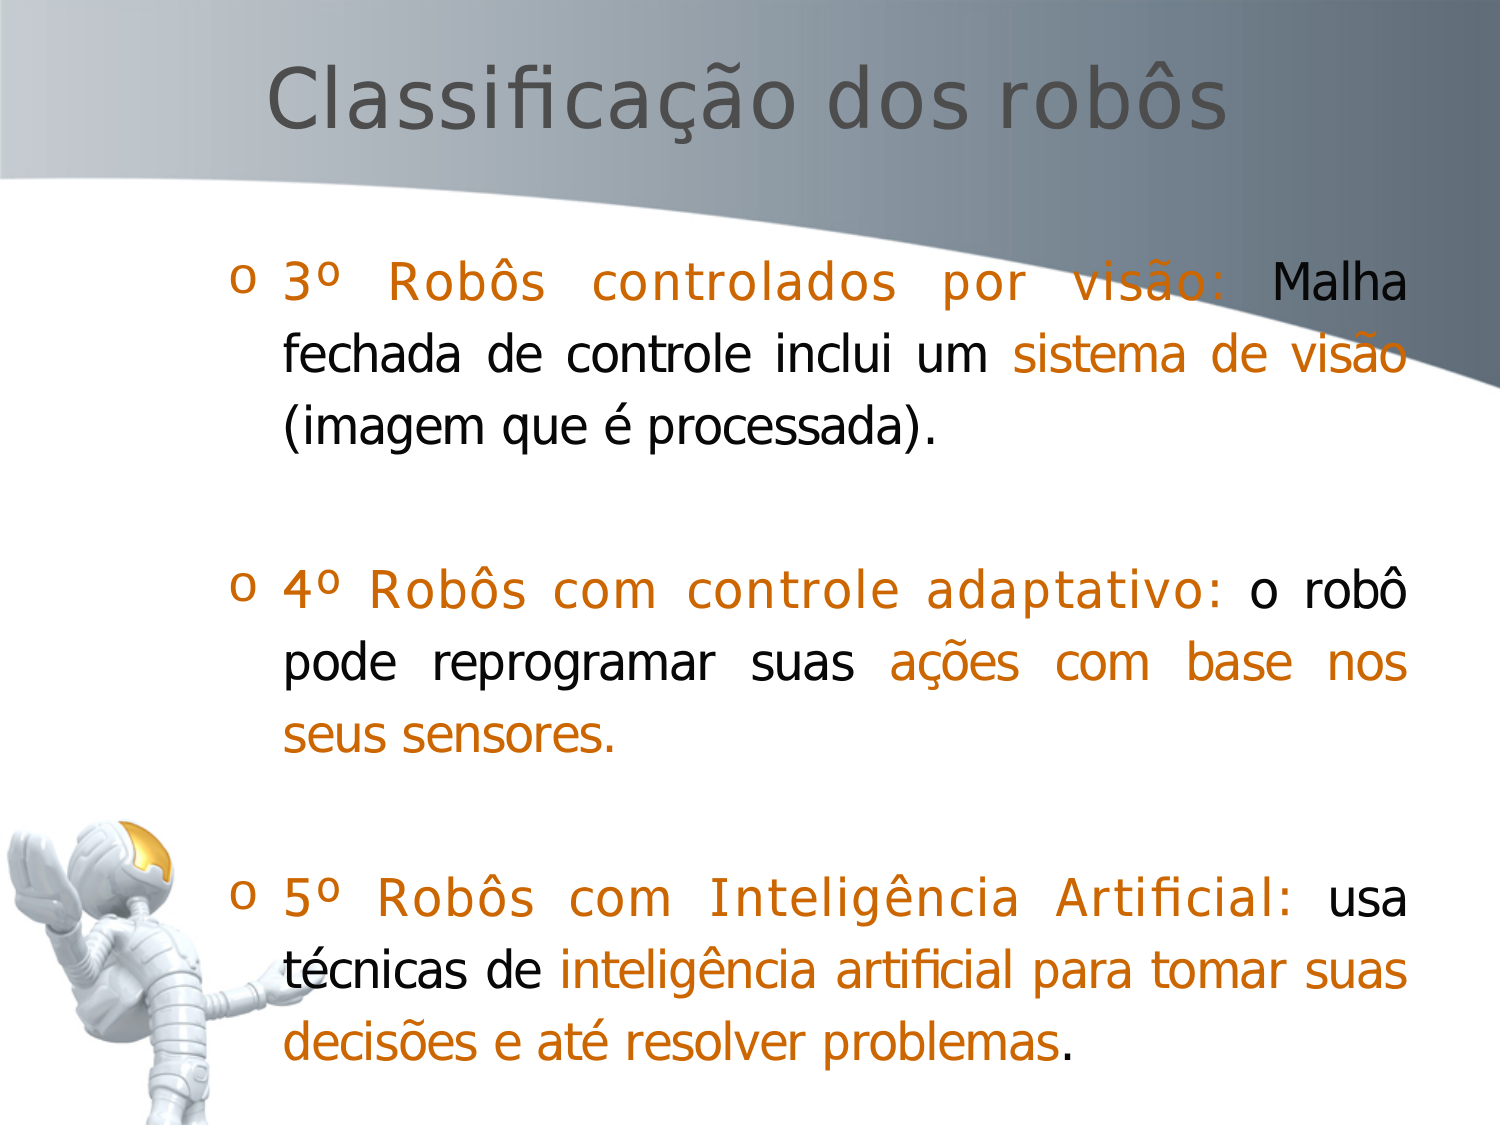

# Classificação dos robôs
3º Robôs controlados por visão: Malha fechada de controle inclui um sistema de visão (imagem que é processada).

4º Robôs com controle adaptativo: o robô pode reprogramar suas ações com base nos seus sensores.

5º Robôs com Inteligência Artificial: usa técnicas de inteligência artificial para tomar suas decisões e até resolver problemas.